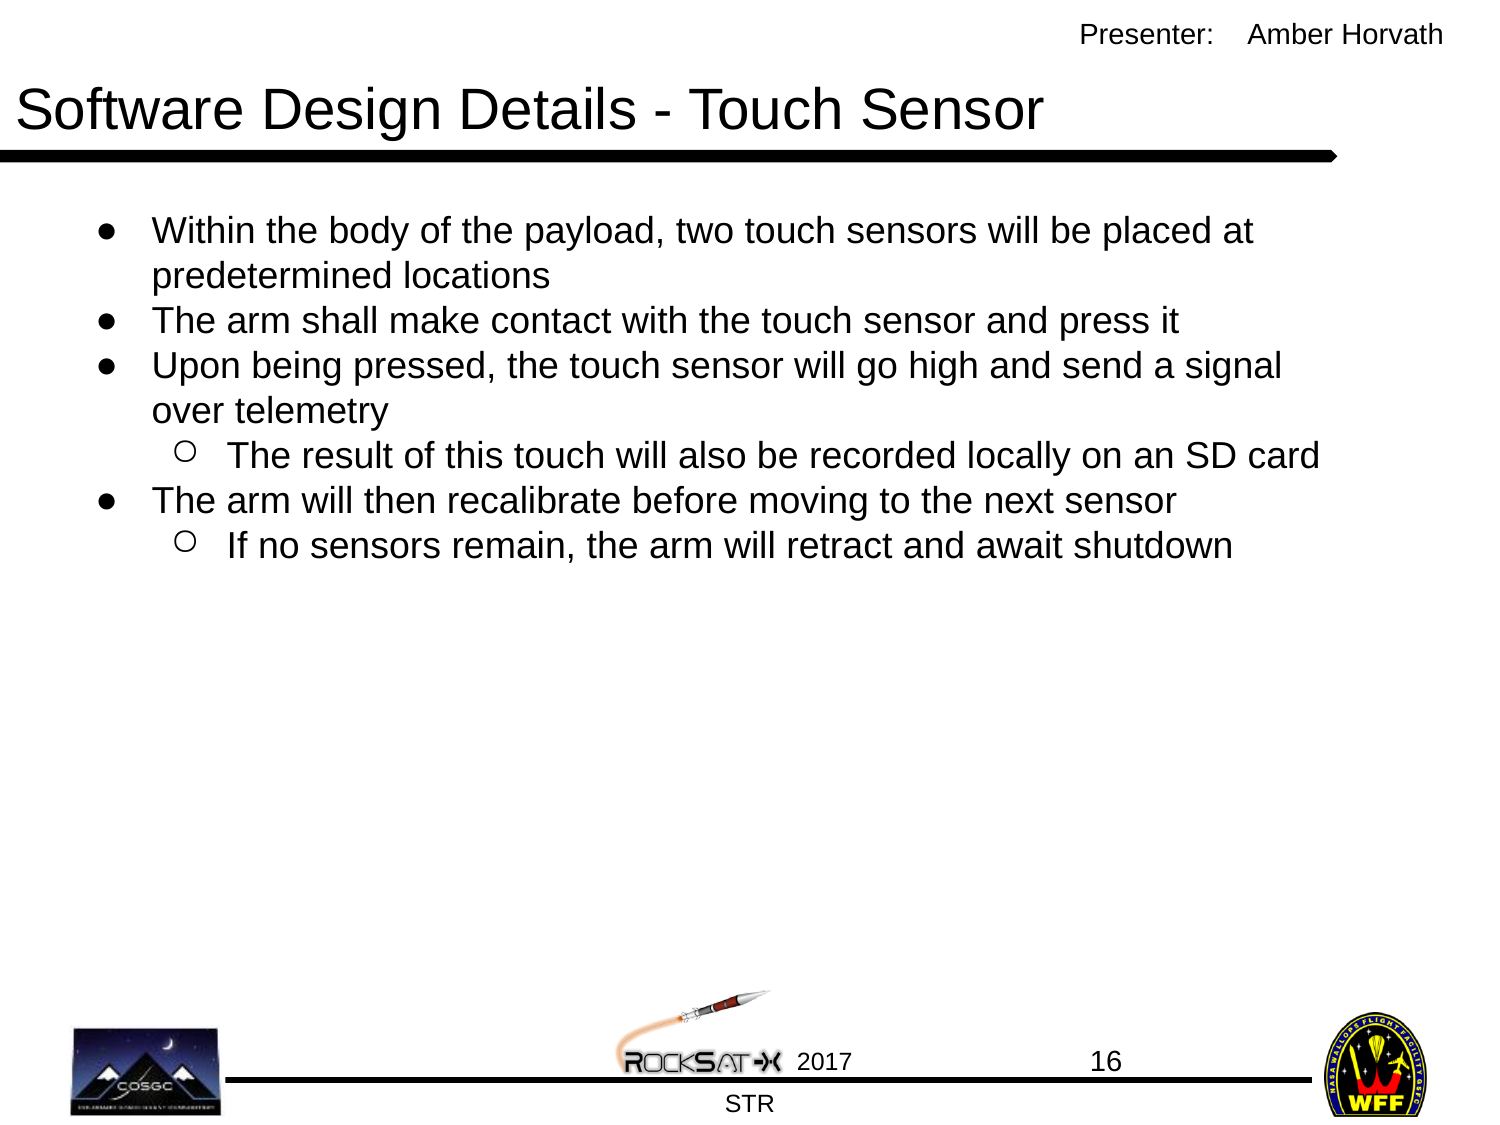

Amber Horvath
# Software Design Details - Touch Sensor
Within the body of the payload, two touch sensors will be placed at predetermined locations
The arm shall make contact with the touch sensor and press it
Upon being pressed, the touch sensor will go high and send a signal over telemetry
The result of this touch will also be recorded locally on an SD card
The arm will then recalibrate before moving to the next sensor
If no sensors remain, the arm will retract and await shutdown
16